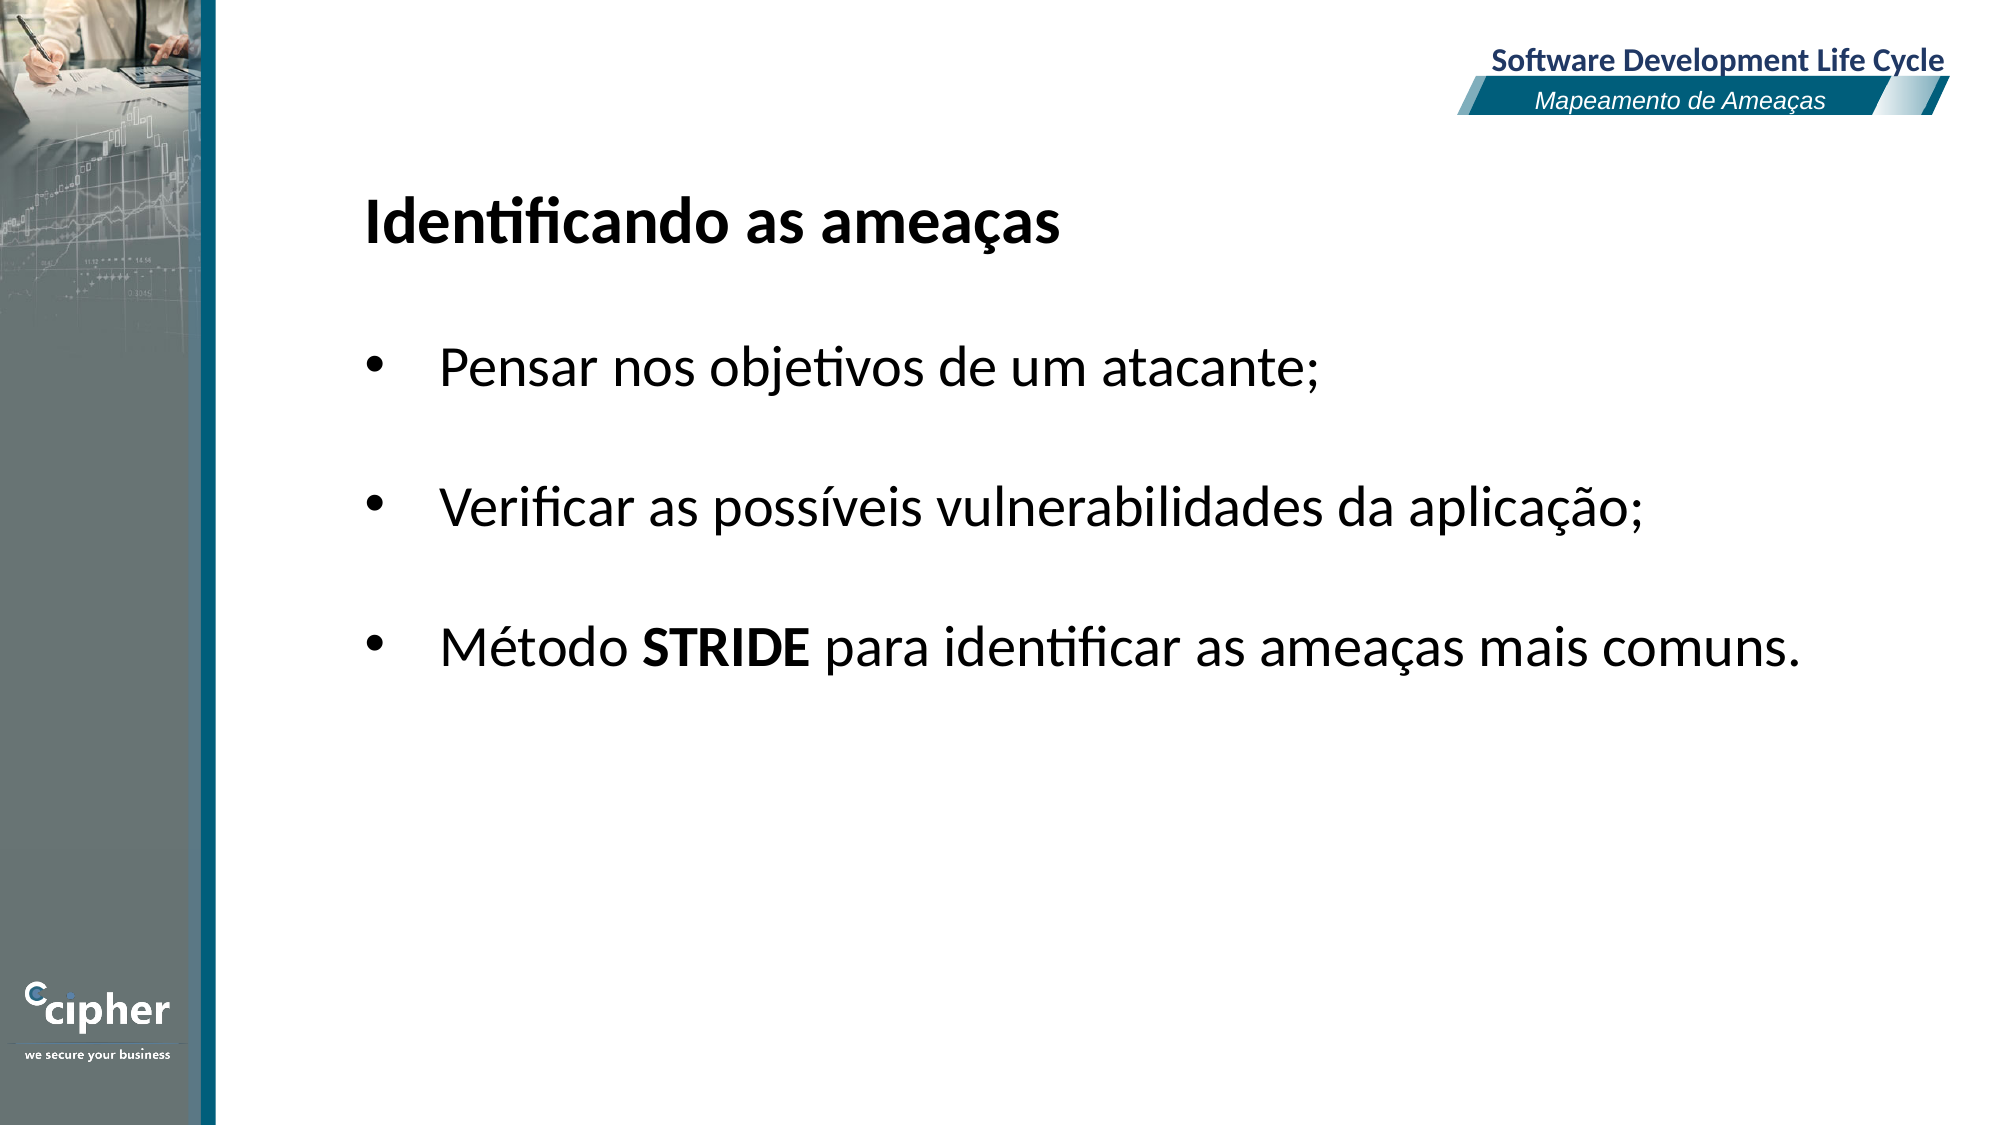

Software Development Life Cycle
Mapeamento de Ameaças

Identificando as ameaças
Pensar nos objetivos de um atacante;

Verificar as possíveis vulnerabilidades da aplicação;

Método STRIDE para identificar as ameaças mais comuns.